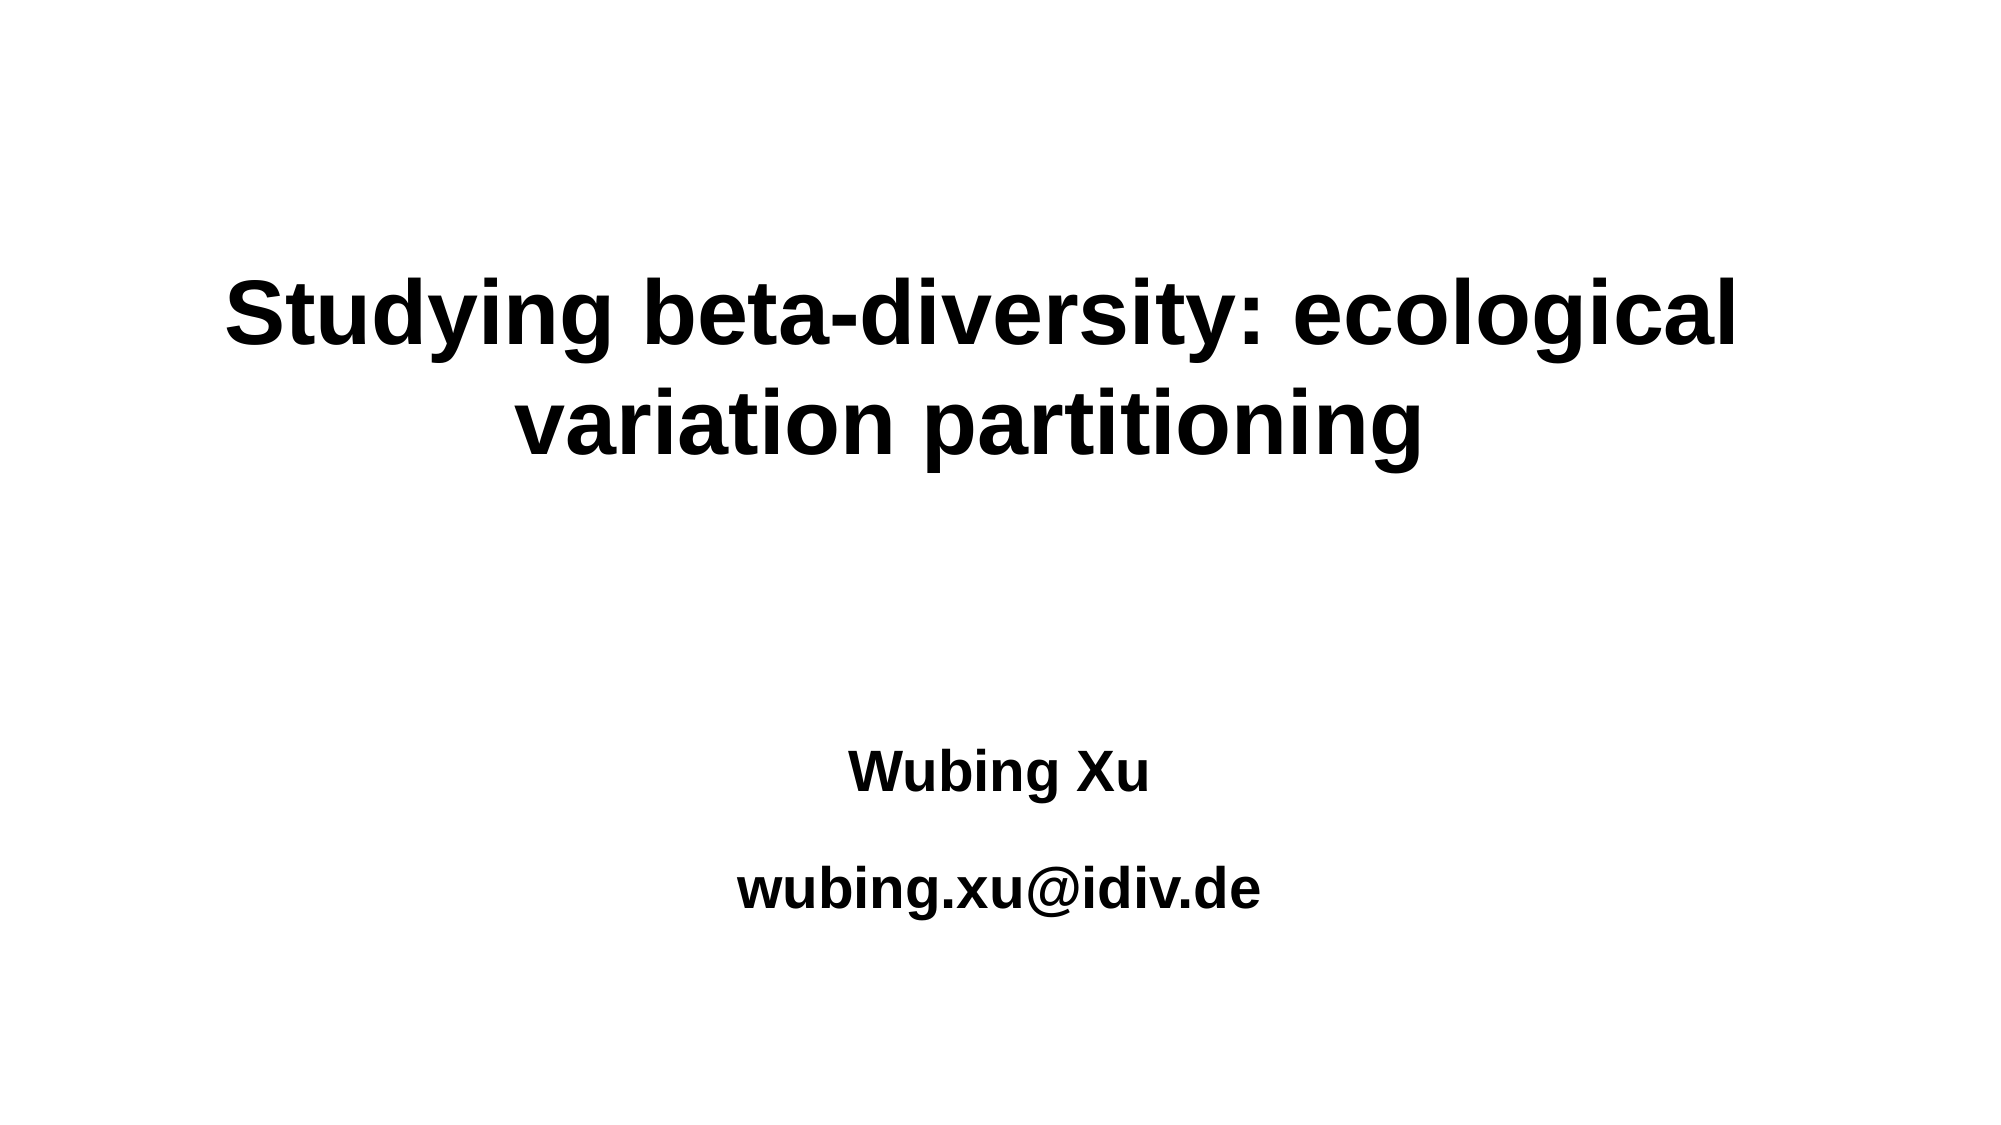

# Studying beta-diversity: ecological variation partitioning
Wubing Xu
wubing.xu@idiv.de